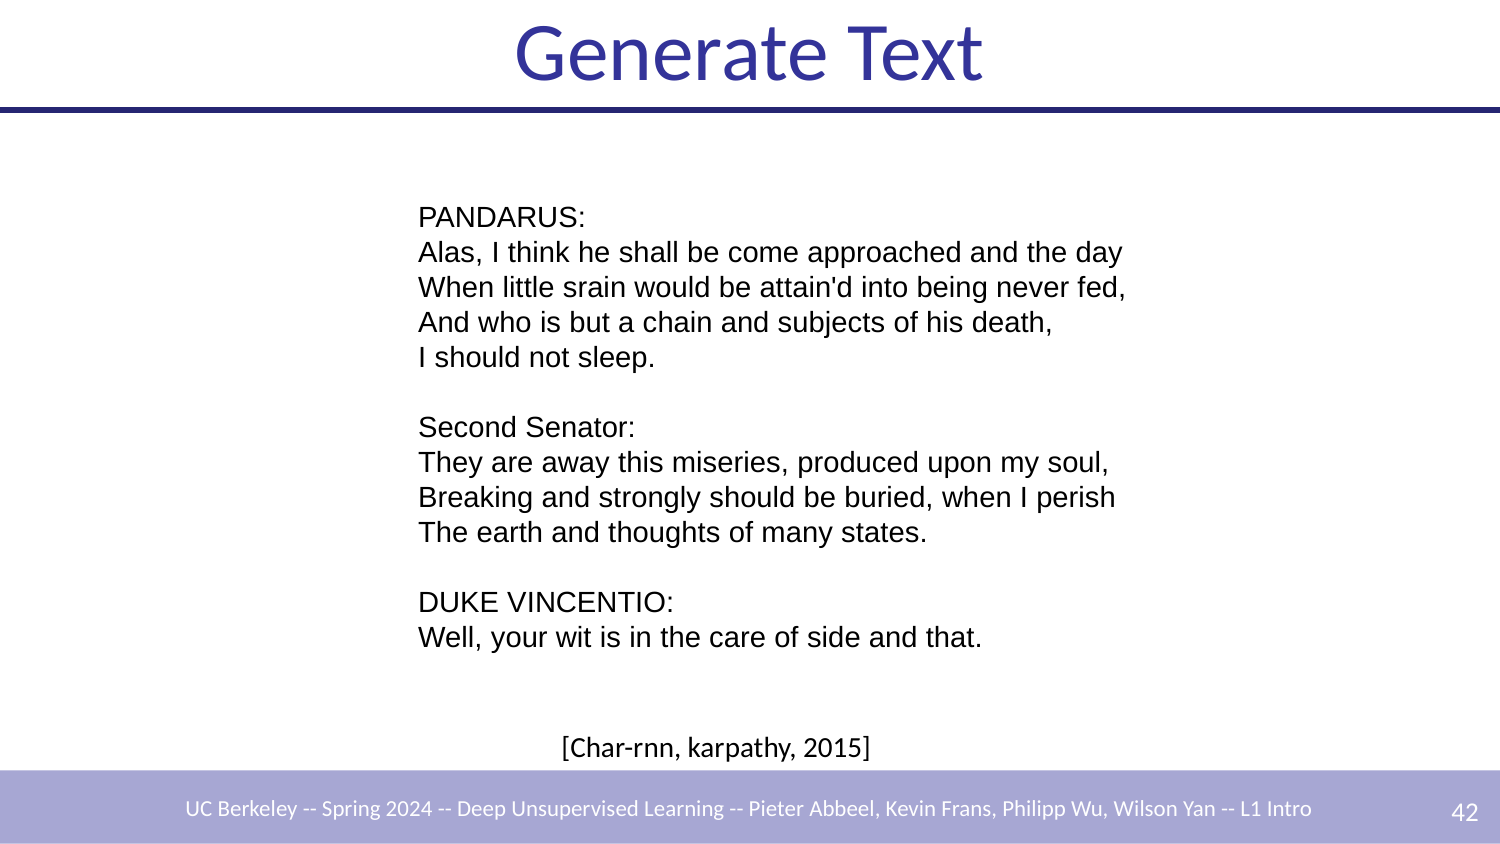

# Generate Text

PANDARUS:
Alas, I think he shall be come approached and the day
When little srain would be attain'd into being never fed,
And who is but a chain and subjects of his death,
I should not sleep.
Second Senator:
They are away this miseries, produced upon my soul,
Breaking and strongly should be buried, when I perish
The earth and thoughts of many states.
DUKE VINCENTIO:
Well, your wit is in the care of side and that.
[Char-rnn, karpathy, 2015]
42